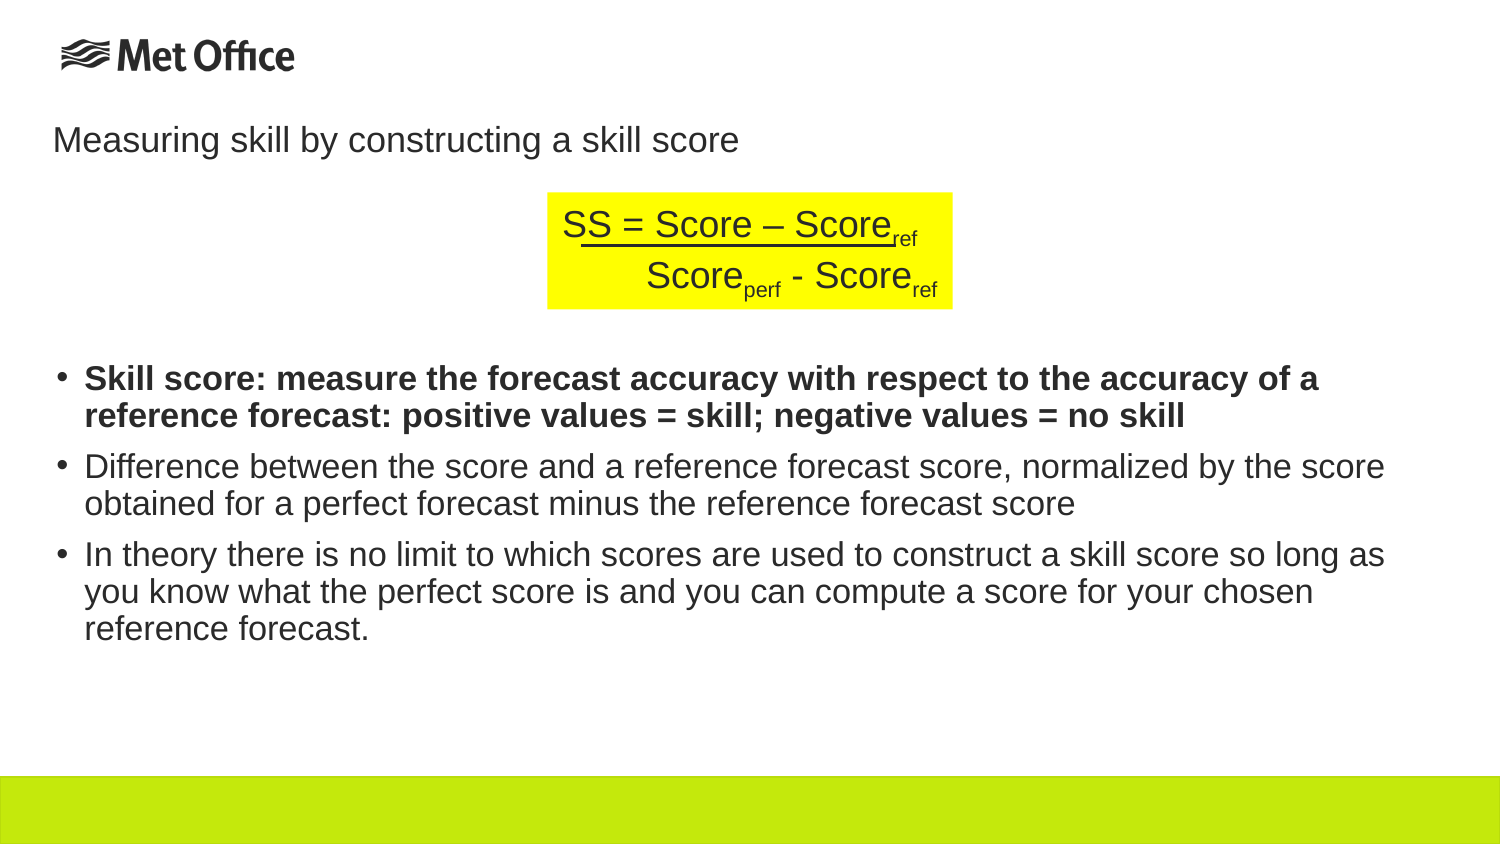

# Measuring skill by constructing a skill score
SS = Score – Scoreref
        Scoreperf - Scoreref
Skill score: measure the forecast accuracy with respect to the accuracy of a reference forecast: positive values = skill; negative values = no skill
Difference between the score and a reference forecast score, normalized by the score obtained for a perfect forecast minus the reference forecast score
In theory there is no limit to which scores are used to construct a skill score so long as you know what the perfect score is and you can compute a score for your chosen reference forecast.